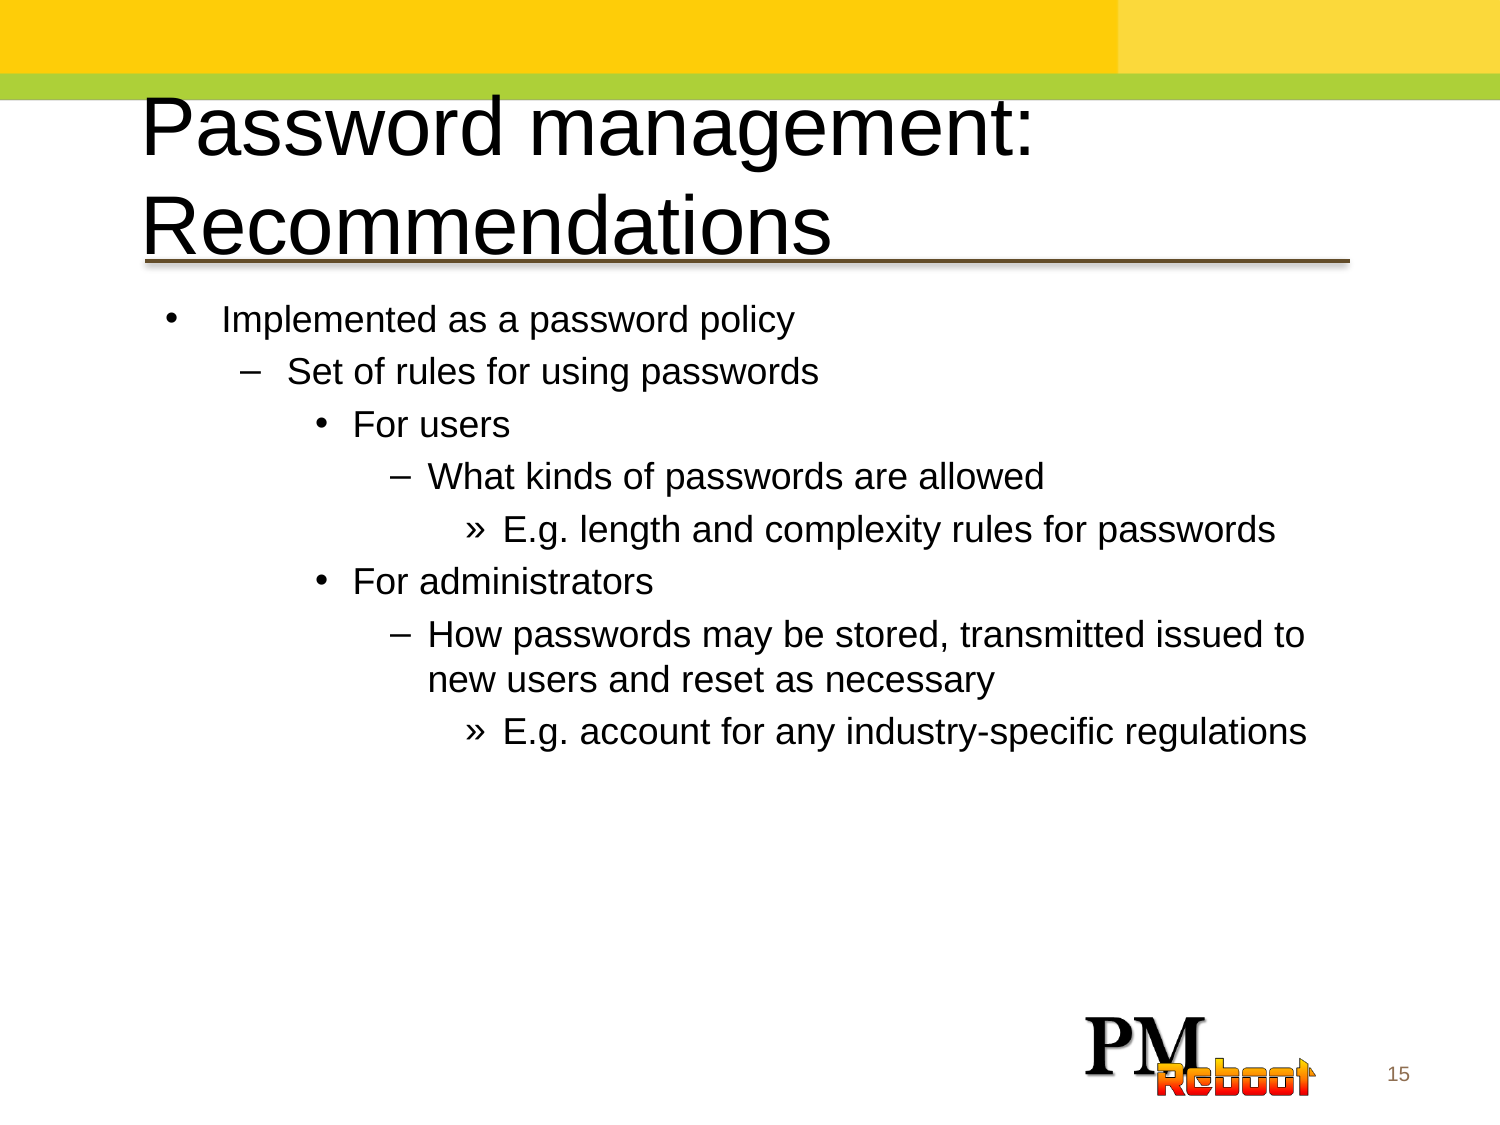

Password management: Recommendations
Implemented as a password policy
Set of rules for using passwords
For users
What kinds of passwords are allowed
E.g. length and complexity rules for passwords
For administrators
How passwords may be stored, transmitted issued to new users and reset as necessary
E.g. account for any industry-specific regulations
15